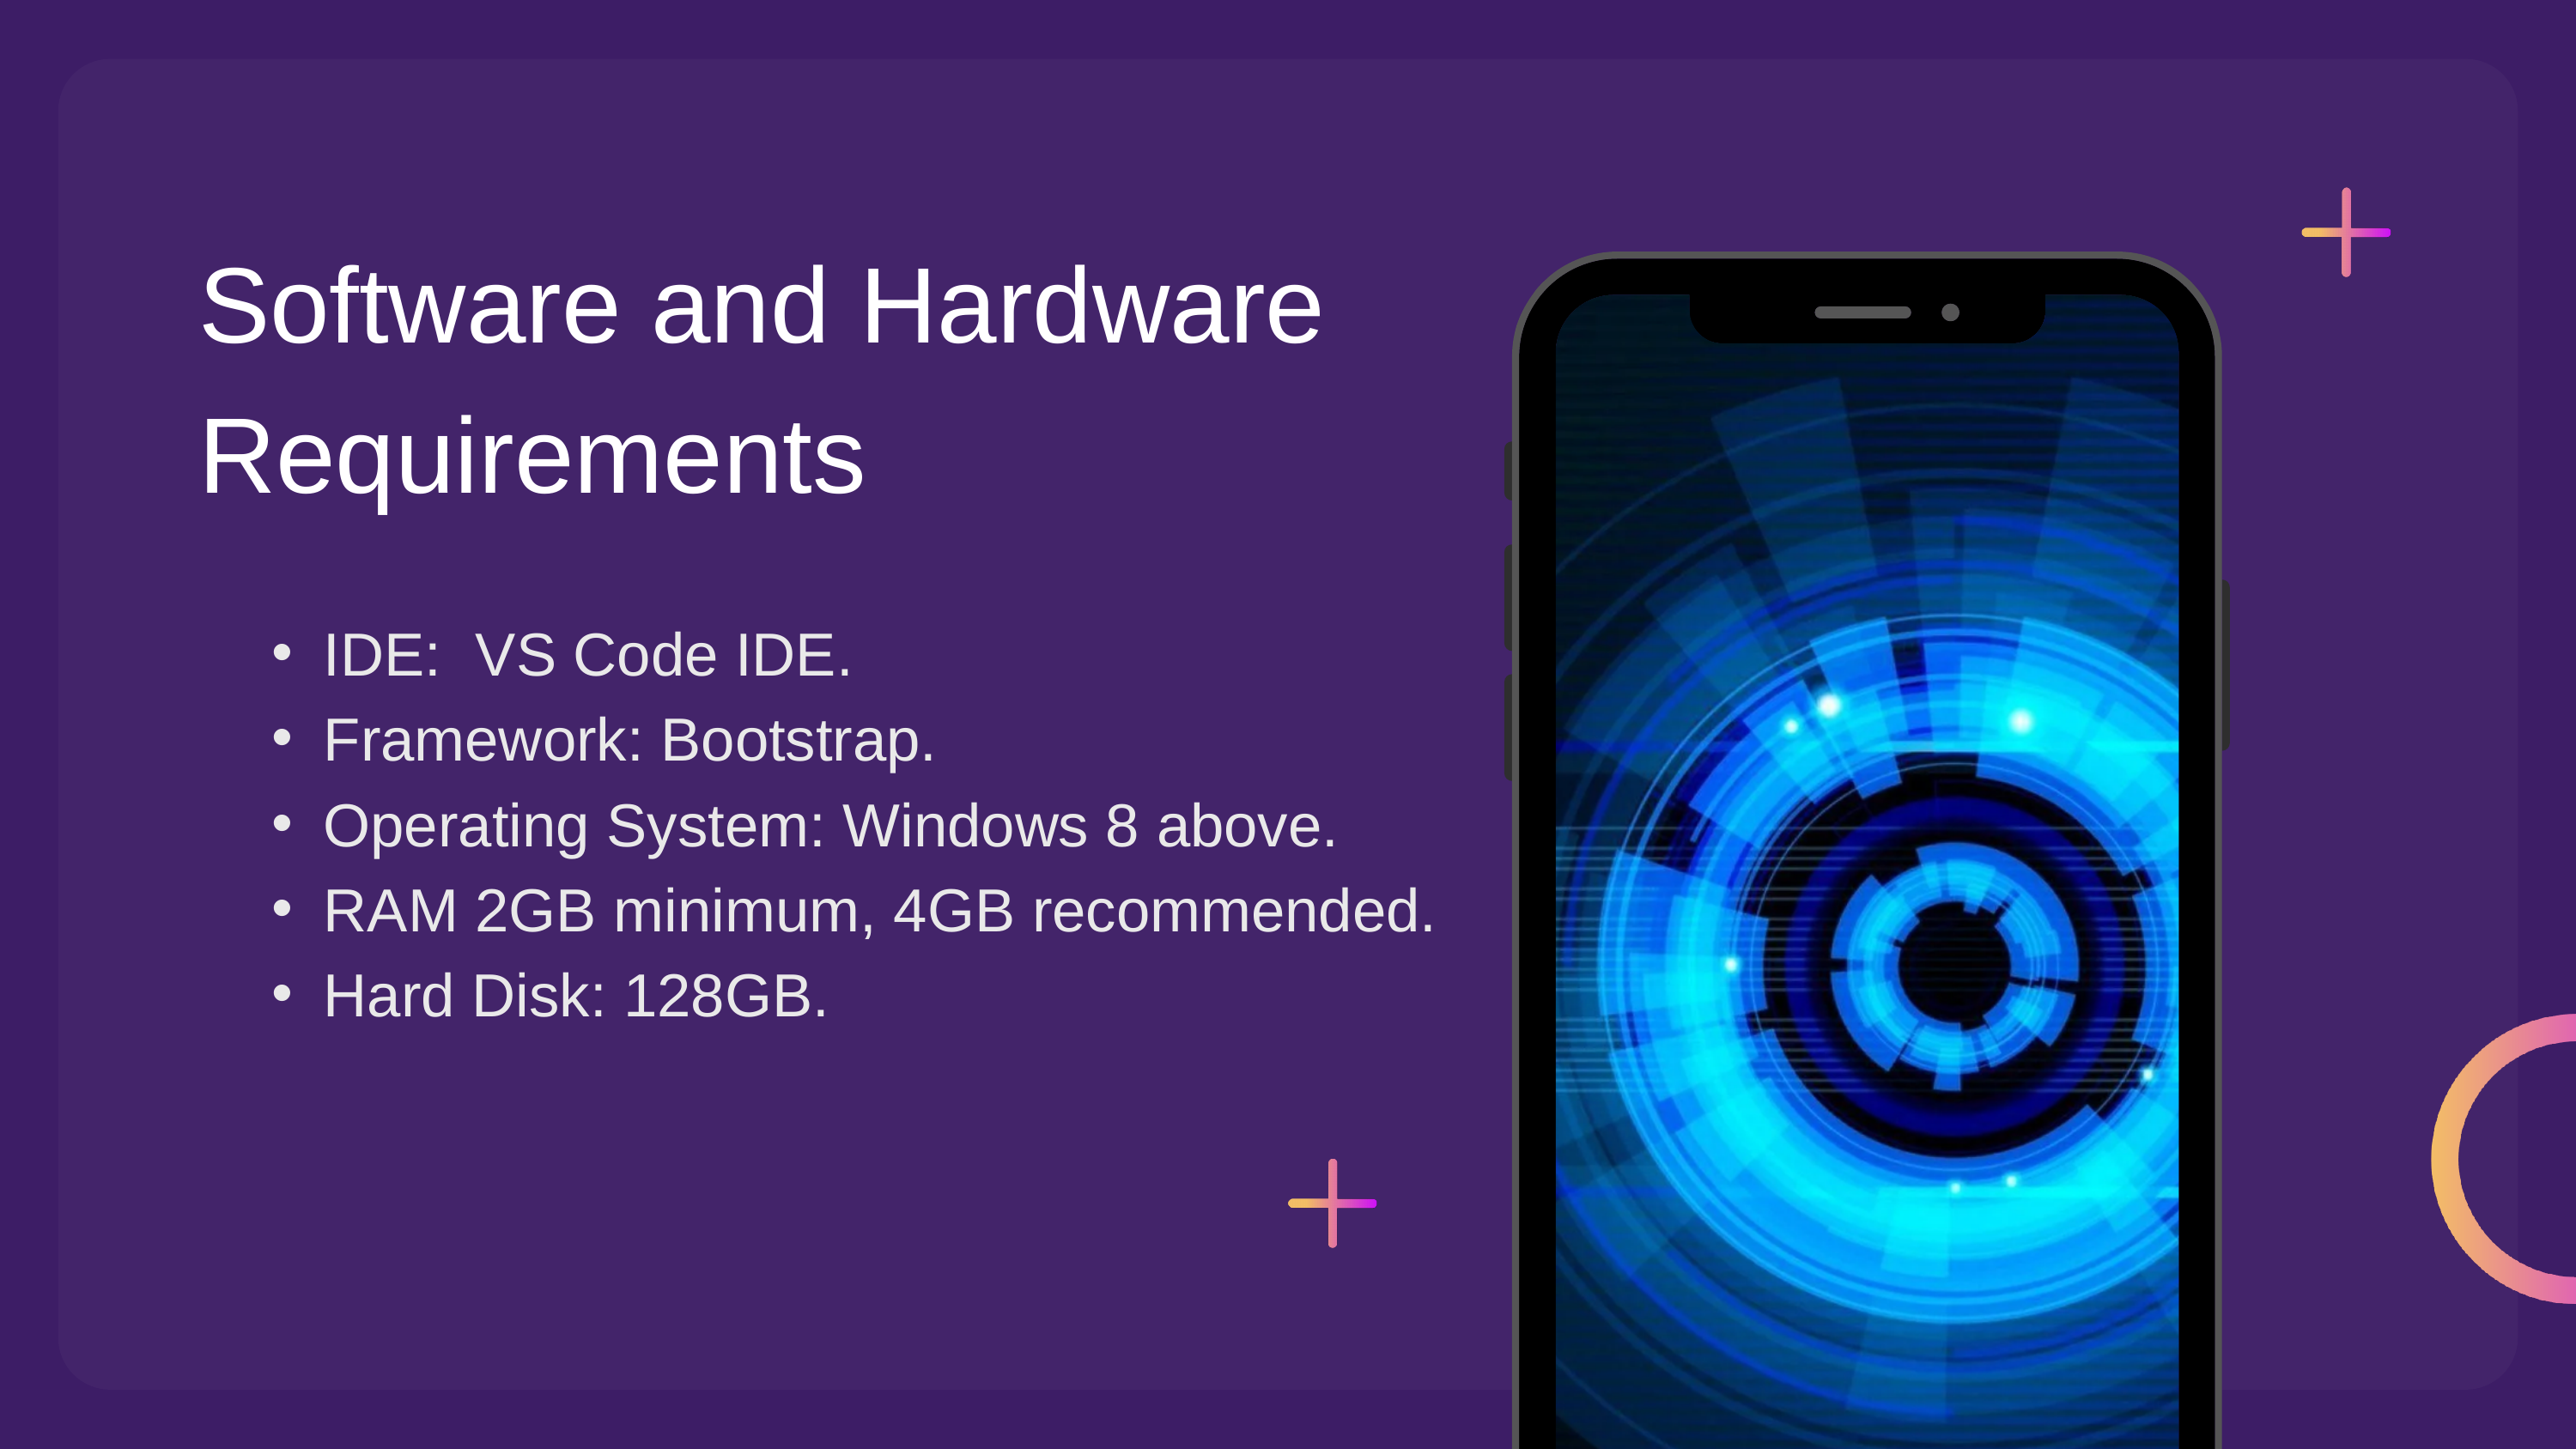

Software and Hardware Requirements

IDE:  VS Code IDE.
Framework: Bootstrap.
Operating System: Windows 8 above.
RAM 2GB minimum, 4GB recommended.
Hard Disk: 128GB.